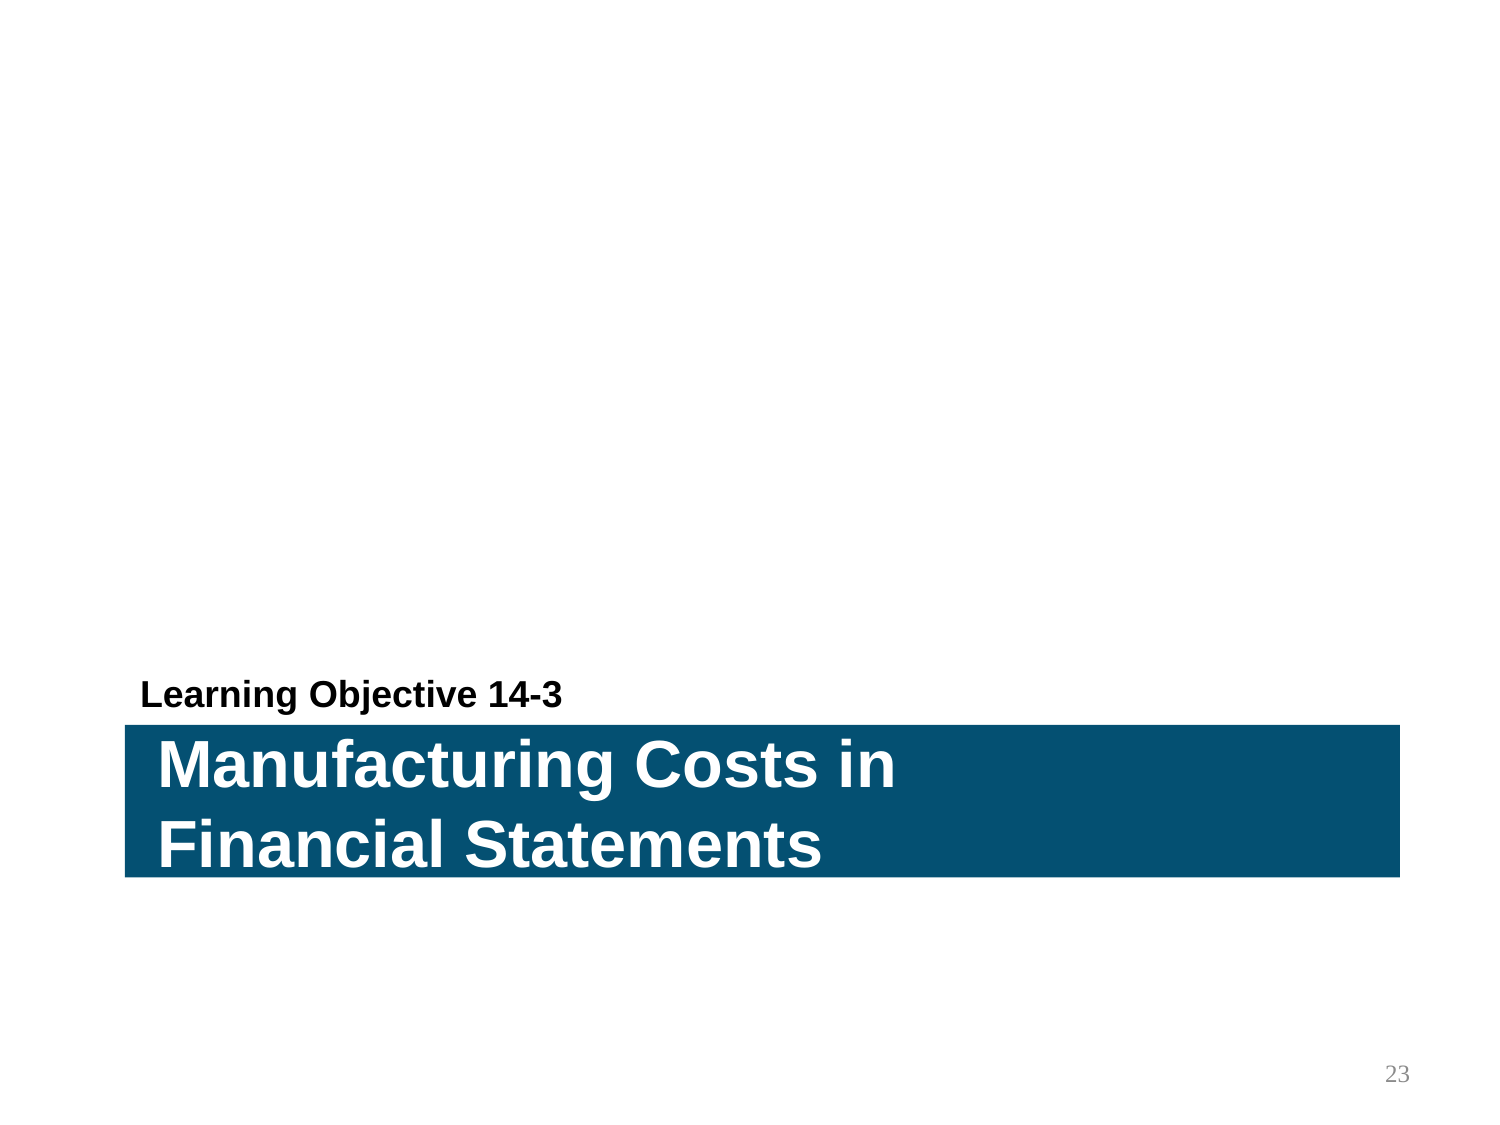

Learning Objective 14-3
Manufacturing Costs in
Financial Statements
23